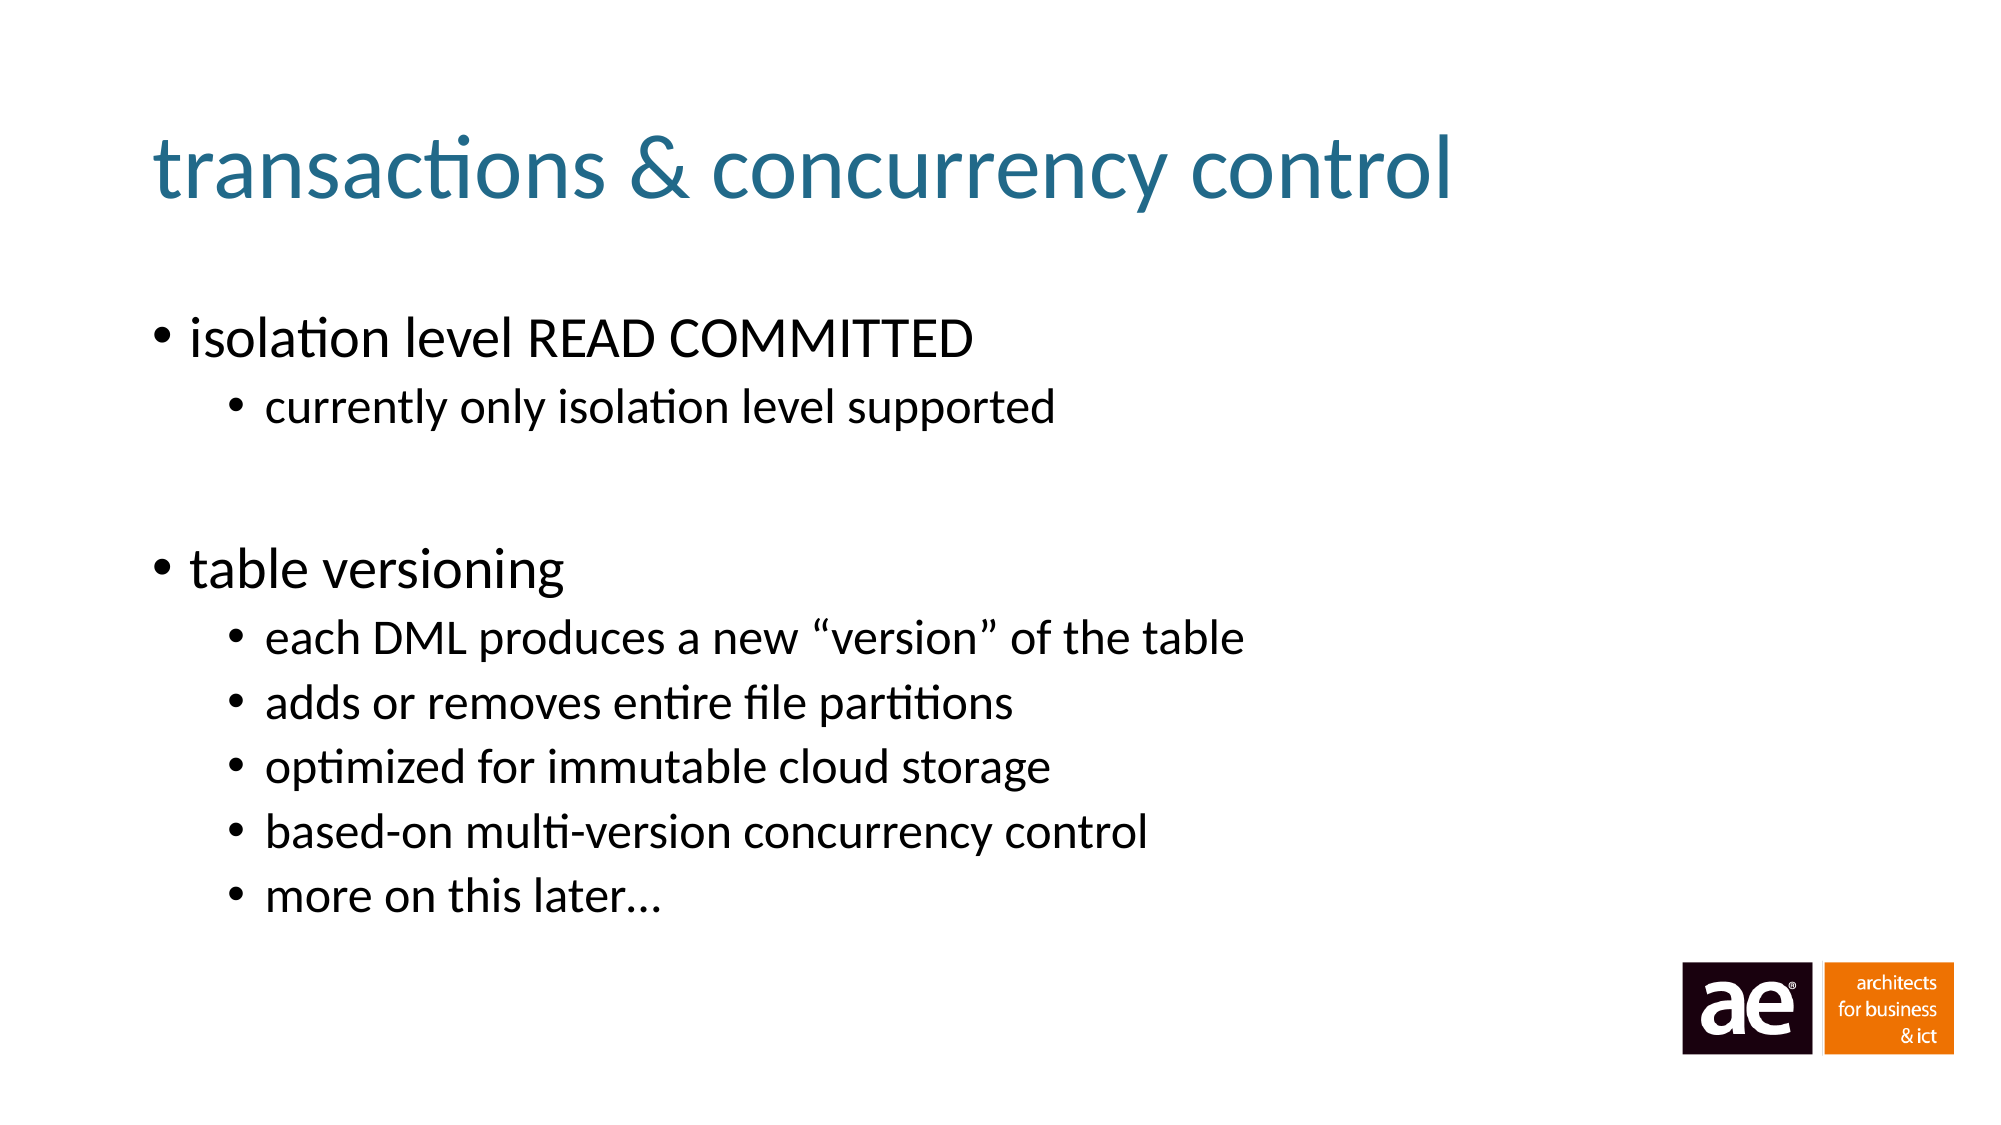

# transactions & concurrency control
isolation level READ COMMITTED
currently only isolation level supported

table versioning
each DML produces a new “version” of the table
adds or removes entire file partitions
optimized for immutable cloud storage
based-on multi-version concurrency control
more on this later…